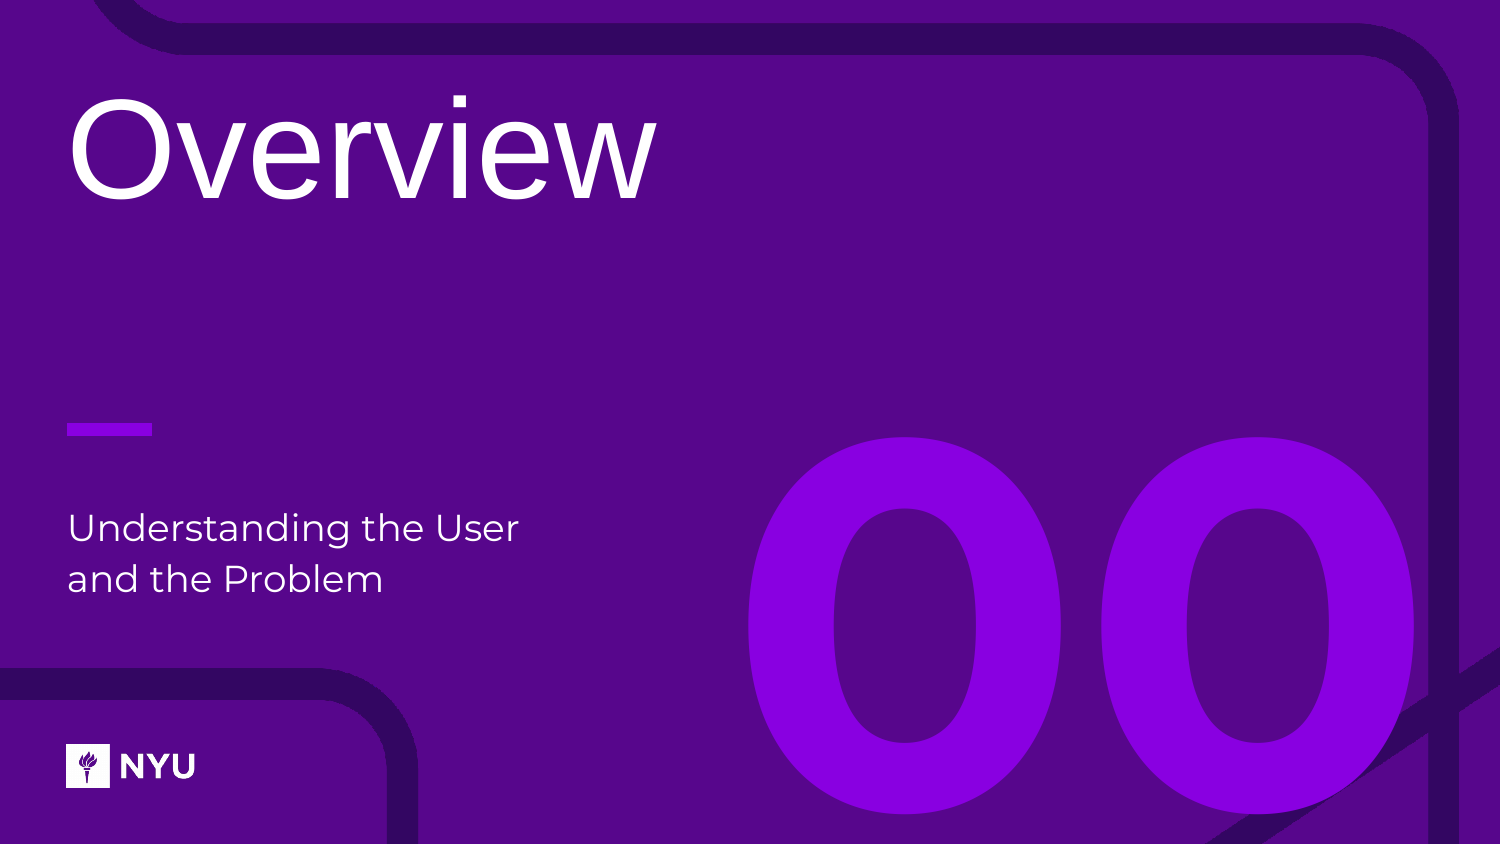

# Overview
00
Understanding the User    and the Problem